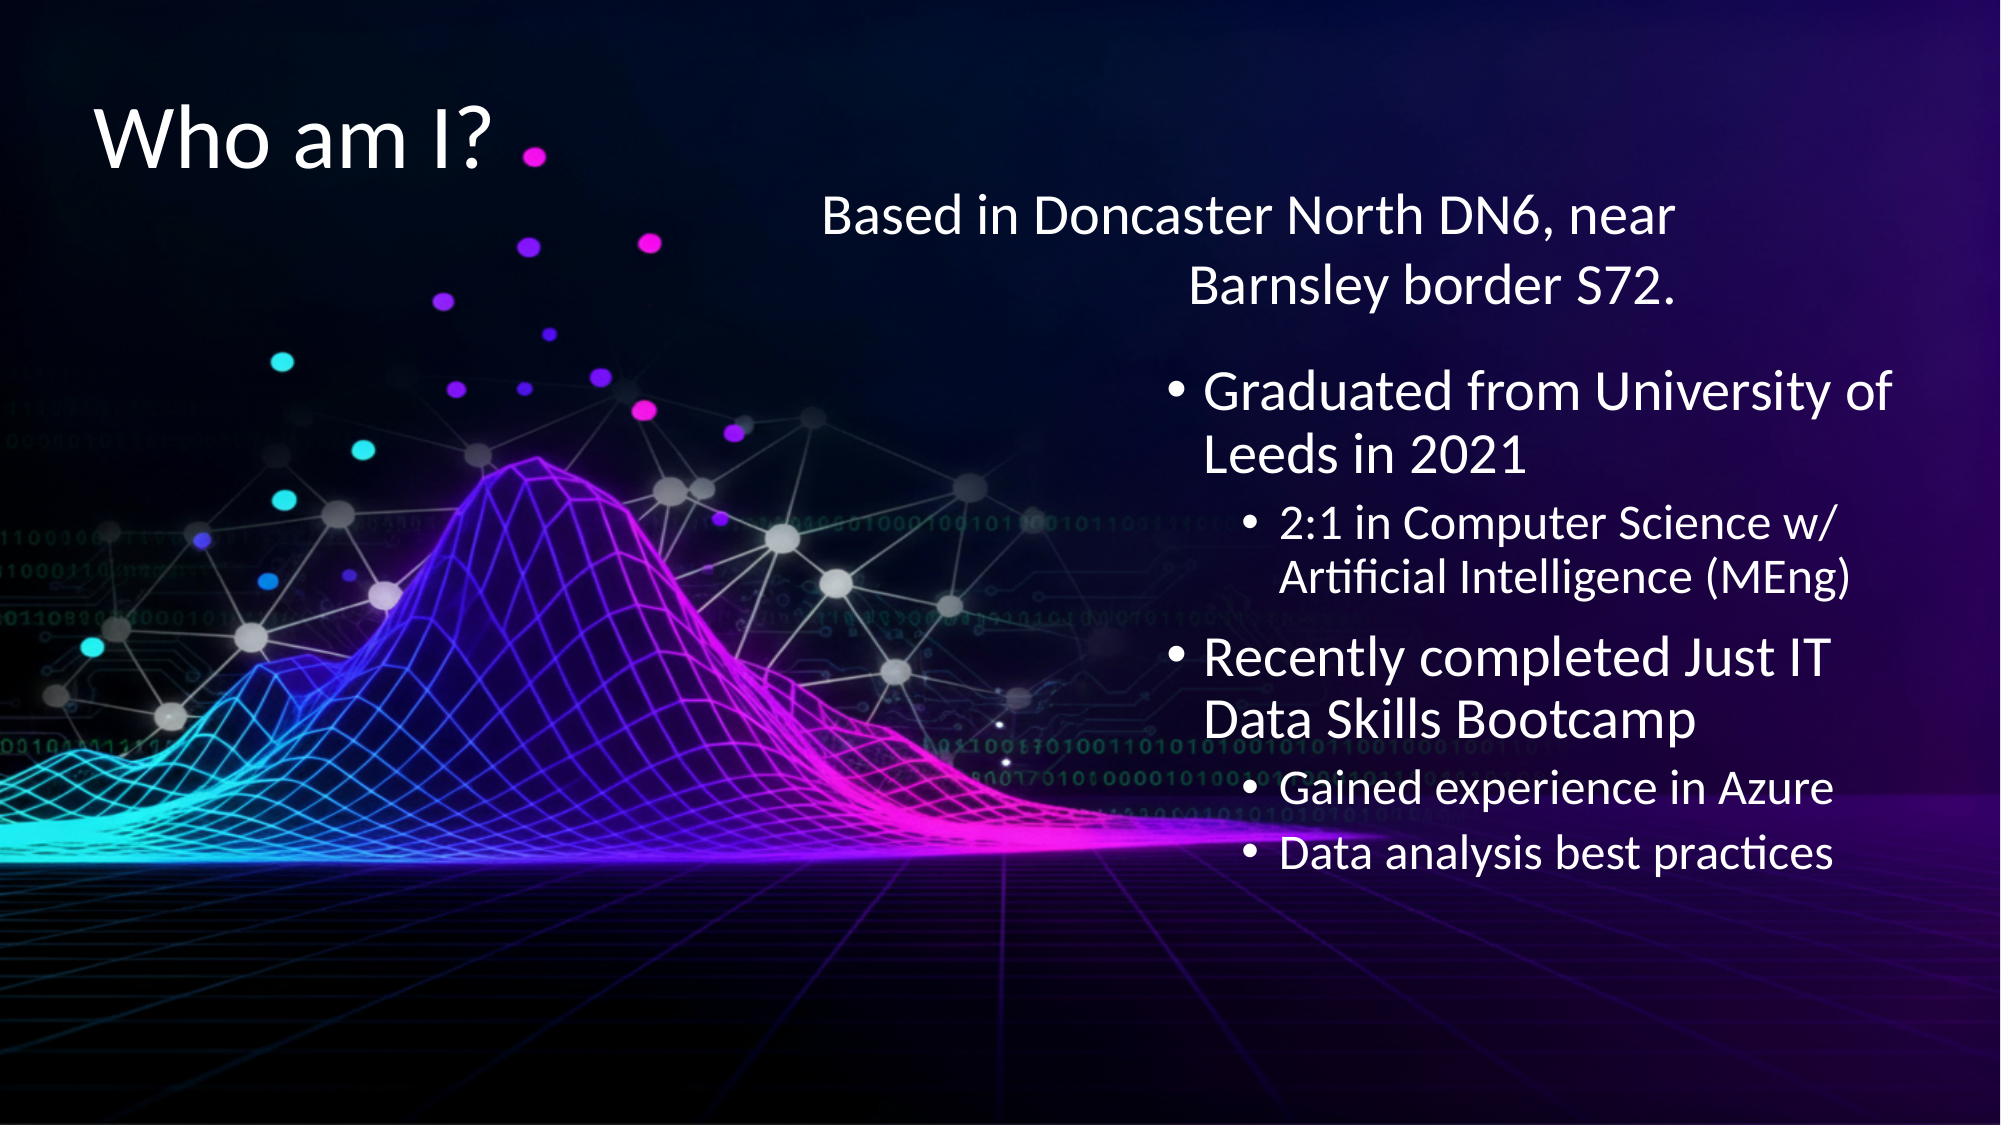

# Who am I?
Based in Doncaster North DN6, near Barnsley border S72.

Graduated from University of Leeds in 2021
2:1 in Computer Science w/ Artificial Intelligence (MEng)
Recently completed Just IT Data Skills Bootcamp
Gained experience in Azure
Data analysis best practices